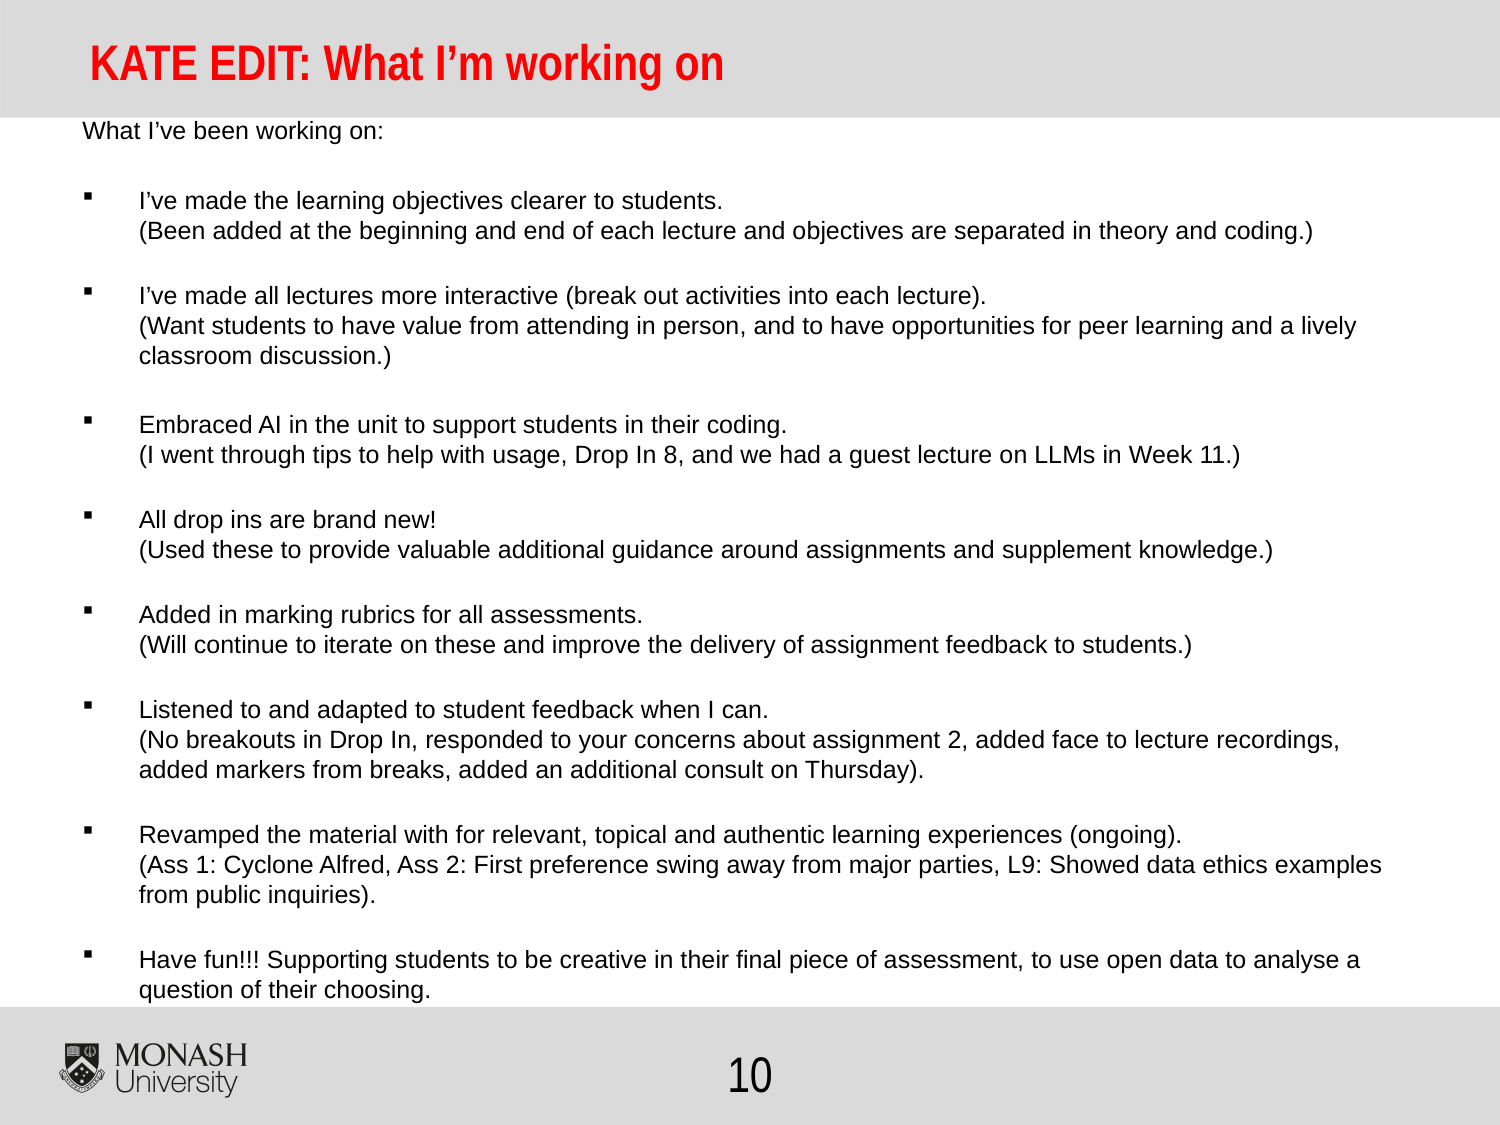

# KATE EDIT: What I’m working on
What I’ve been working on:

I’ve made the learning objectives clearer to students.
(Been added at the beginning and end of each lecture and objectives are separated in theory and coding.)
I’ve made all lectures more interactive (break out activities into each lecture).
(Want students to have value from attending in person, and to have opportunities for peer learning and a lively classroom discussion.)

Embraced AI in the unit to support students in their coding.
(I went through tips to help with usage, Drop In 8, and we had a guest lecture on LLMs in Week 11.)
All drop ins are brand new!
(Used these to provide valuable additional guidance around assignments and supplement knowledge.)
Added in marking rubrics for all assessments.
(Will continue to iterate on these and improve the delivery of assignment feedback to students.)
Listened to and adapted to student feedback when I can.
(No breakouts in Drop In, responded to your concerns about assignment 2, added face to lecture recordings, added markers from breaks, added an additional consult on Thursday).
Revamped the material with for relevant, topical and authentic learning experiences (ongoing).
(Ass 1: Cyclone Alfred, Ass 2: First preference swing away from major parties, L9: Showed data ethics examples from public inquiries).
Have fun!!! Supporting students to be creative in their final piece of assessment, to use open data to analyse a question of their choosing.